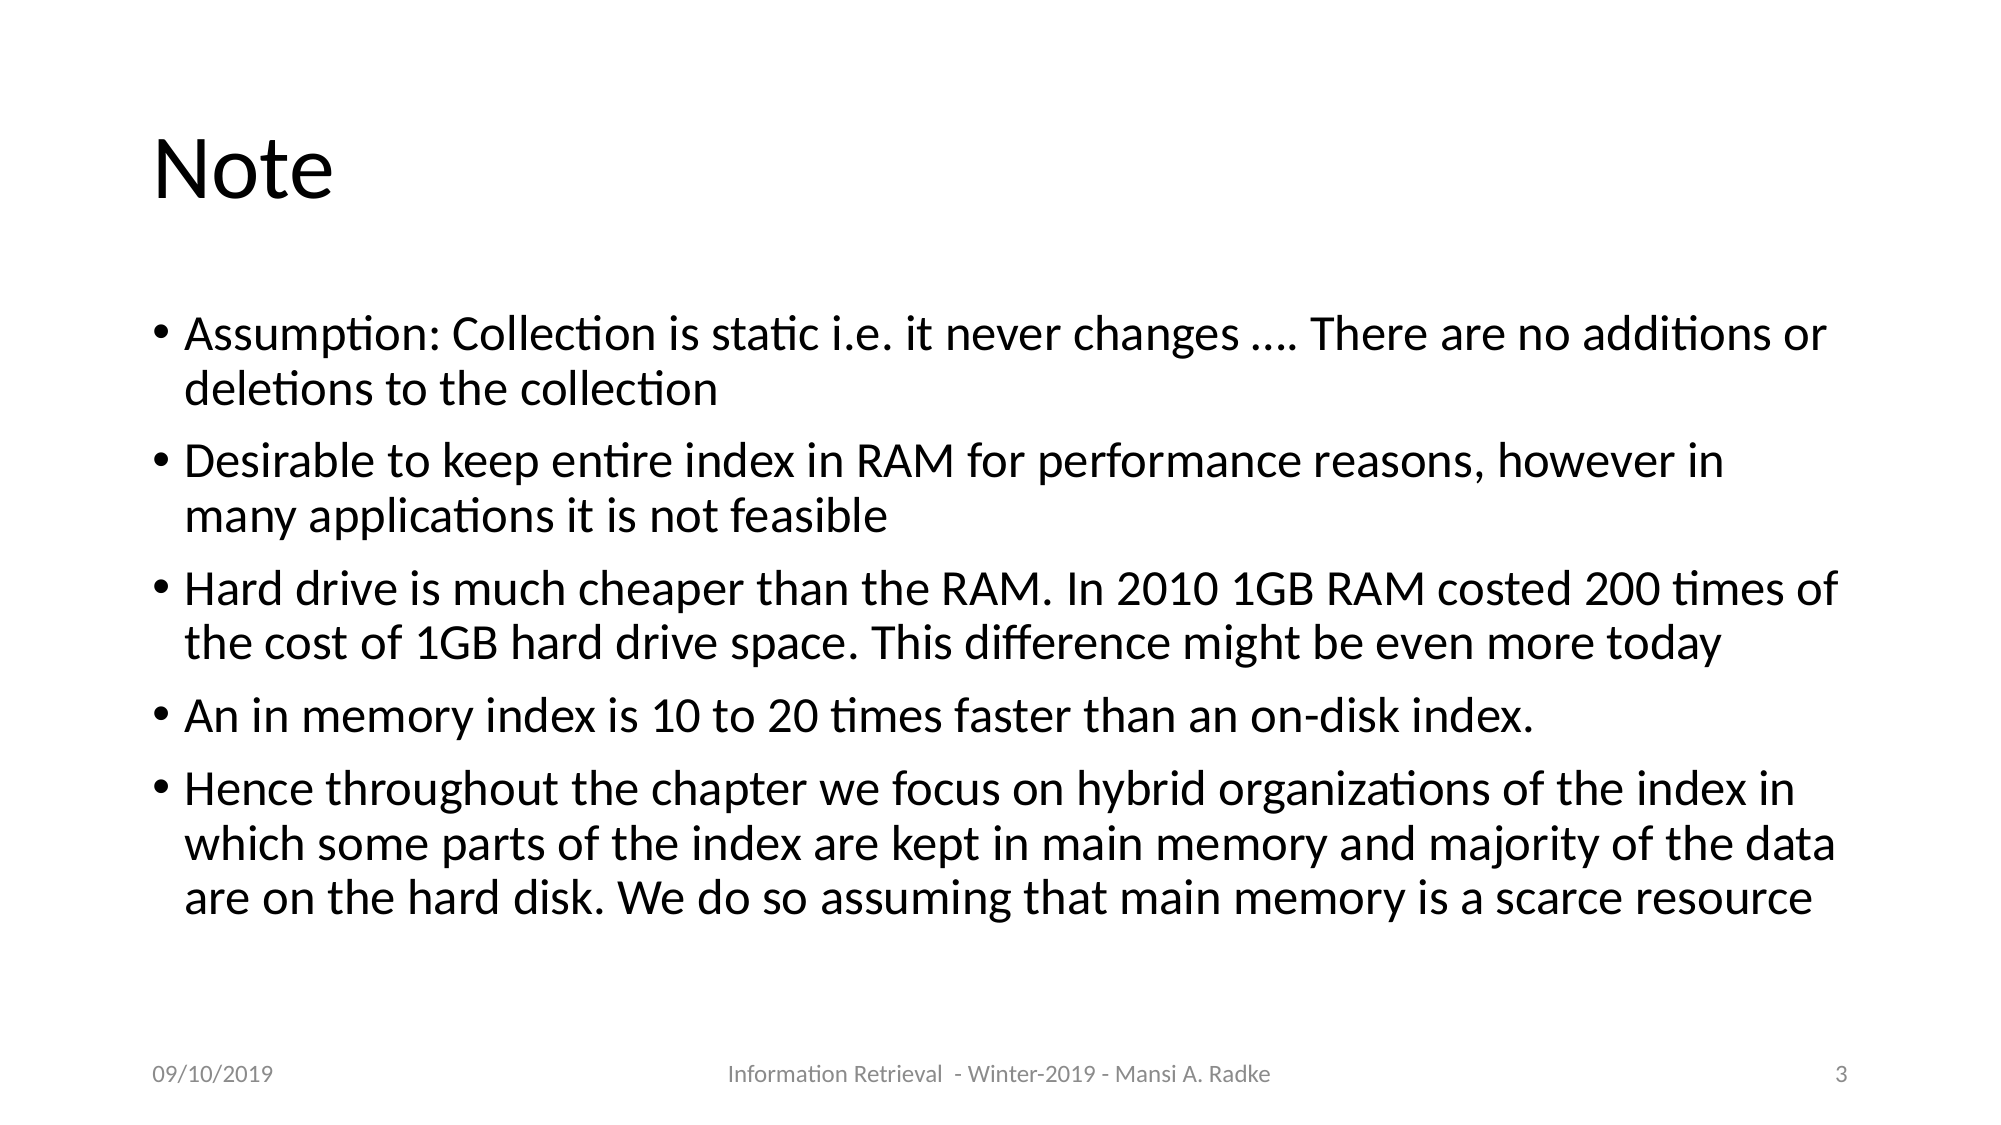

Note
Assumption: Collection is static i.e. it never changes …. There are no additions or deletions to the collection
Desirable to keep entire index in RAM for performance reasons, however in many applications it is not feasible
Hard drive is much cheaper than the RAM. In 2010 1GB RAM costed 200 times of the cost of 1GB hard drive space. This difference might be even more today
An in memory index is 10 to 20 times faster than an on-disk index.
Hence throughout the chapter we focus on hybrid organizations of the index in which some parts of the index are kept in main memory and majority of the data are on the hard disk. We do so assuming that main memory is a scarce resource
09/10/2019
Information Retrieval  - Winter-2019 - Mansi A. Radke
3